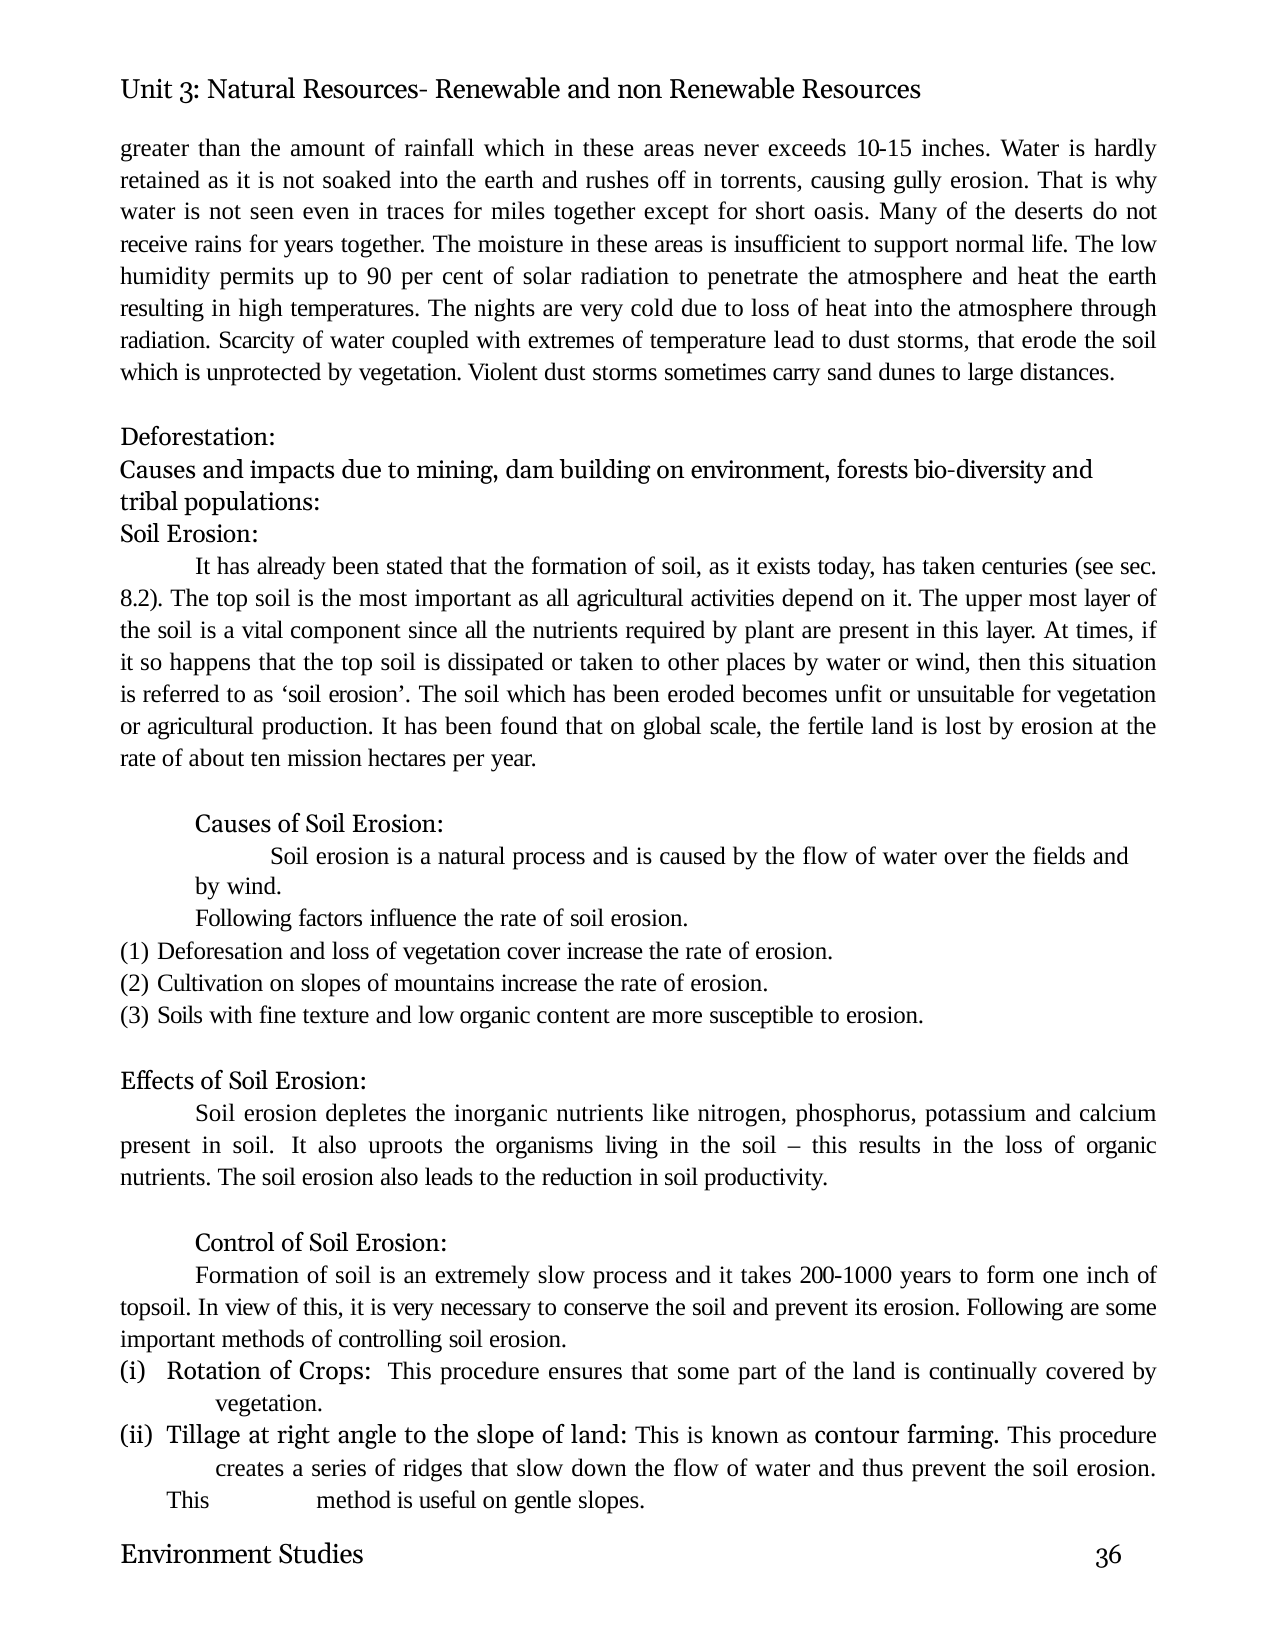

Unit 3: Natural Resources- Renewable and non Renewable Resources
greater than the amount of rainfall which in these areas never exceeds 10-15 inches. Water is hardly retained as it is not soaked into the earth and rushes off in torrents, causing gully erosion. That is why water is not seen even in traces for miles together except for short oasis. Many of the deserts do not receive rains for years together. The moisture in these areas is insufficient to support normal life. The low humidity permits up to 90 per cent of solar radiation to penetrate the atmosphere and heat the earth resulting in high temperatures. The nights are very cold due to loss of heat into the atmosphere through radiation. Scarcity of water coupled with extremes of temperature lead to dust storms, that erode the soil which is unprotected by vegetation. Violent dust storms sometimes carry sand dunes to large distances.

Deforestation:
Causes and impacts due to mining, dam building on environment, forests bio-diversity and tribal populations:
Soil Erosion:
It has already been stated that the formation of soil, as it exists today, has taken centuries (see sec. 8.2). The top soil is the most important as all agricultural activities depend on it. The upper most layer of the soil is a vital component since all the nutrients required by plant are present in this layer. At times, if it so happens that the top soil is dissipated or taken to other places by water or wind, then this situation is referred to as ‘soil erosion’. The soil which has been eroded becomes unfit or unsuitable for vegetation or agricultural production. It has been found that on global scale, the fertile land is lost by erosion at the rate of about ten mission hectares per year.

Causes of Soil Erosion:
Soil erosion is a natural process and is caused by the flow of water over the fields and by wind.
Following factors influence the rate of soil erosion.
Deforesation and loss of vegetation cover increase the rate of erosion.
Cultivation on slopes of mountains increase the rate of erosion.
Soils with fine texture and low organic content are more susceptible to erosion.

Effects of Soil Erosion:
Soil erosion depletes the inorganic nutrients like nitrogen, phosphorus, potassium and calcium present in soil. It also uproots the organisms living in the soil – this results in the loss of organic nutrients. The soil erosion also leads to the reduction in soil productivity.

Control of Soil Erosion:
Formation of soil is an extremely slow process and it takes 200-1000 years to form one inch of topsoil. In view of this, it is very necessary to conserve the soil and prevent its erosion. Following are some important methods of controlling soil erosion.
Rotation of Crops: This procedure ensures that some part of the land is continually covered by 	vegetation.
Tillage at right angle to the slope of land: This is known as contour farming. This procedure 	creates a series of ridges that slow down the flow of water and thus prevent the soil erosion. This 	method is useful on gentle slopes.
Environment Studies
36